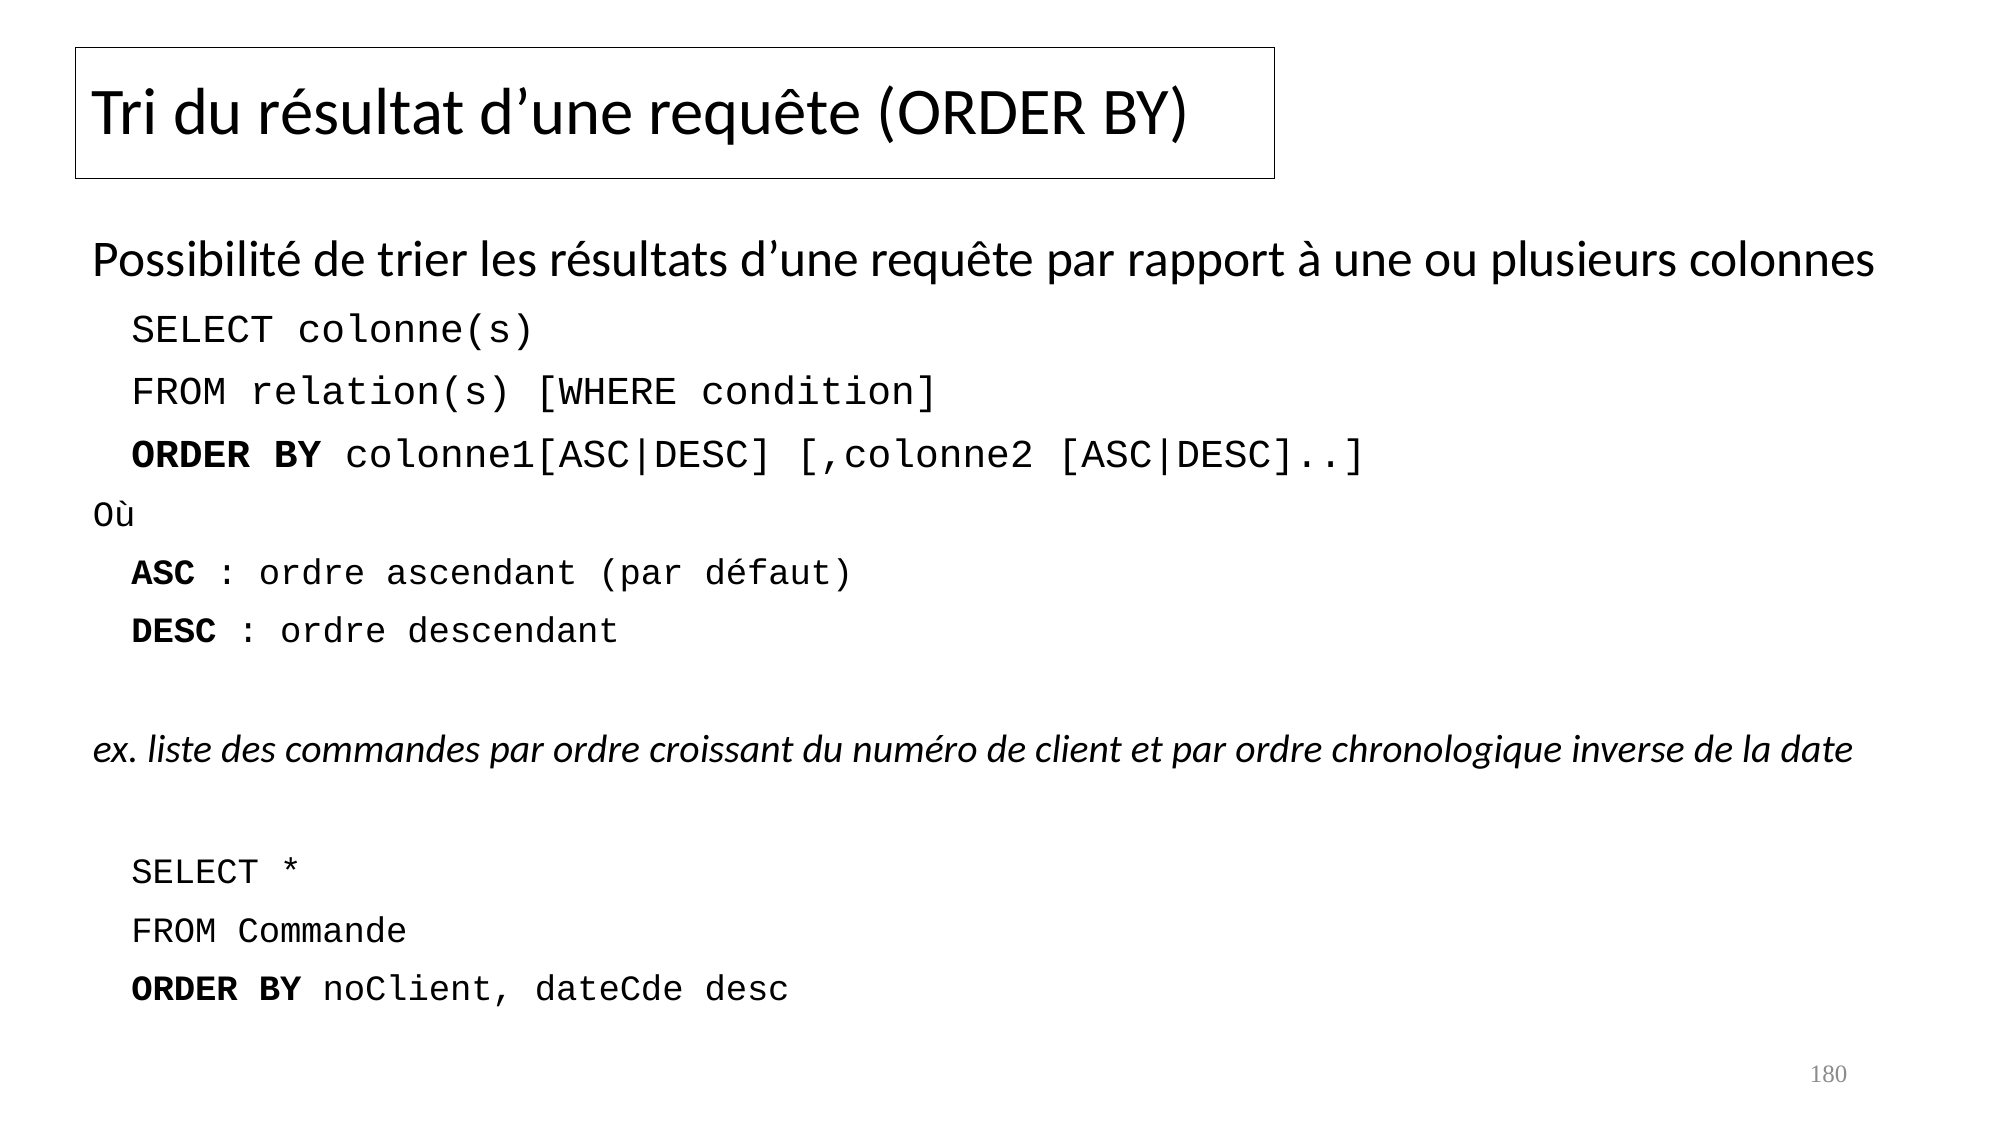

# Tri du résultat d’une requête (ORDER BY)
Possibilité de trier les résultats d’une requête par rapport à une ou plusieurs colonnes
		SELECT colonne(s)
		FROM relation(s) [WHERE condition]
		ORDER BY colonne1[ASC|DESC] [,colonne2 [ASC|DESC]..]
Où
		ASC : ordre ascendant (par défaut)
		DESC : ordre descendant

ex. liste des commandes par ordre croissant du numéro de client et par ordre chronologique inverse de la date

		SELECT *
		FROM Commande
		ORDER BY noClient, dateCde desc

180